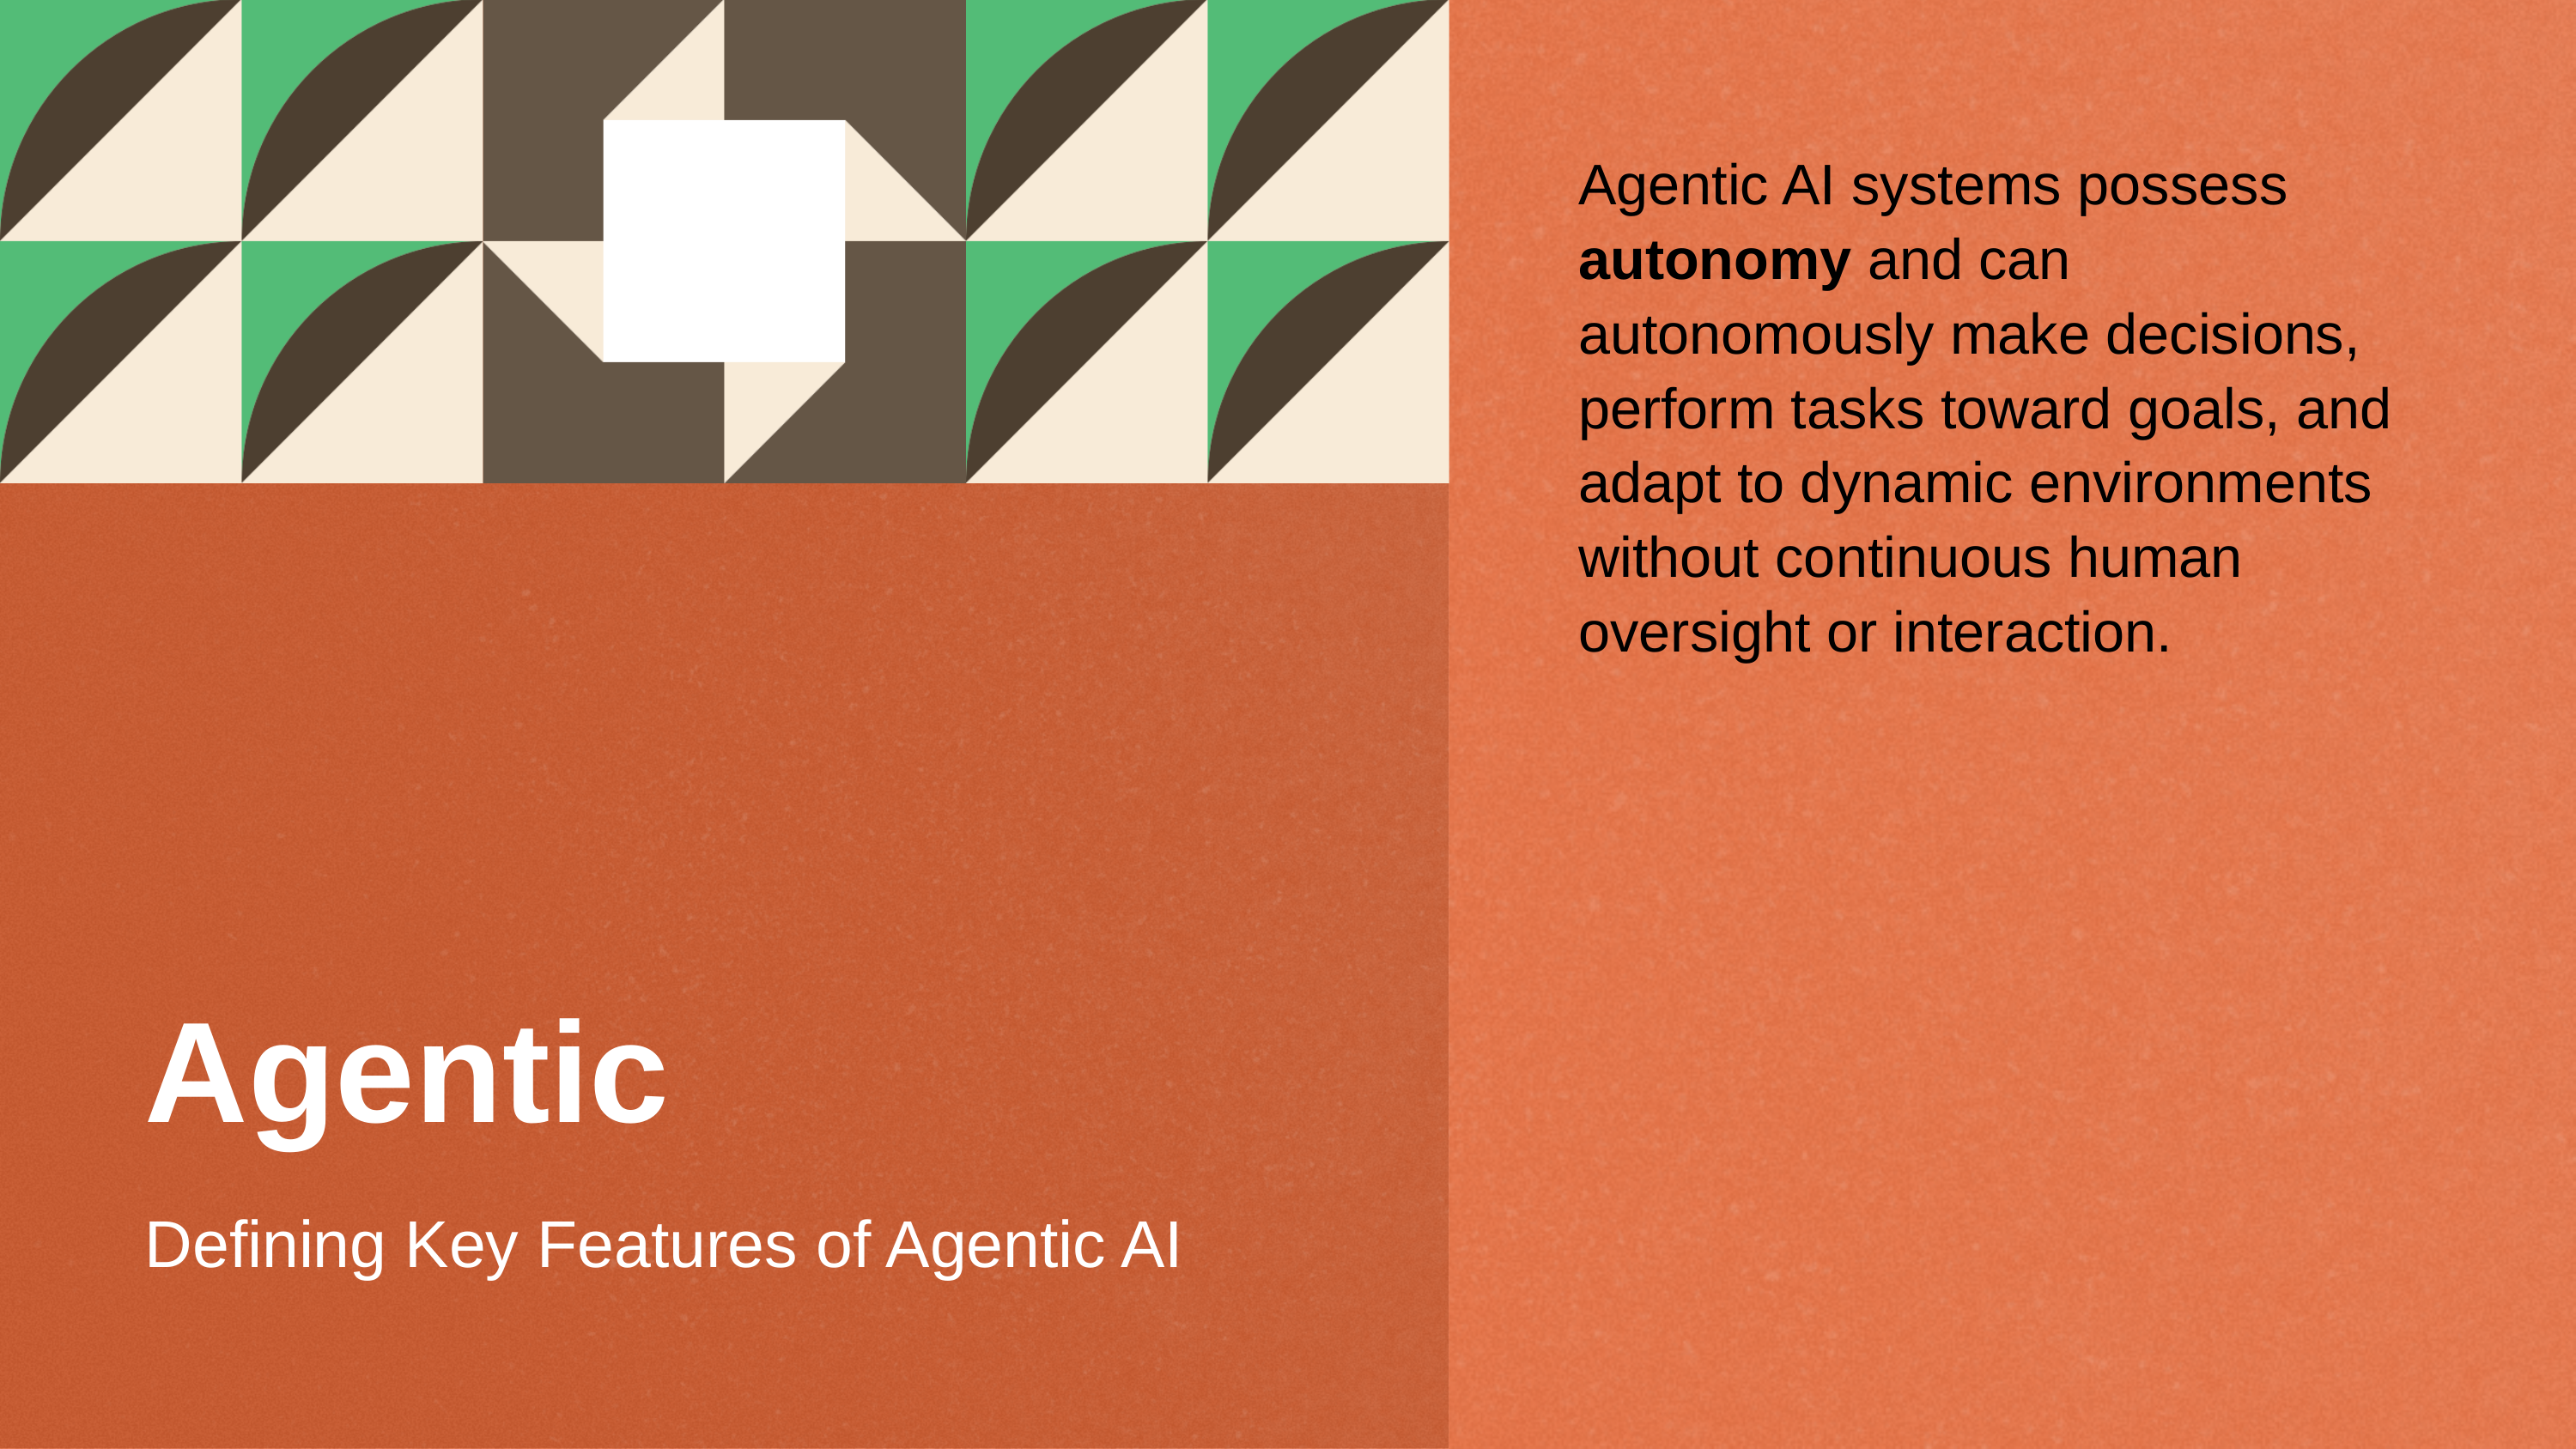

Agentic AI systems possess autonomy and can autonomously make decisions, perform tasks toward goals, and adapt to dynamic environments without continuous human oversight or interaction.

Agentic
Defining Key Features of Agentic AI